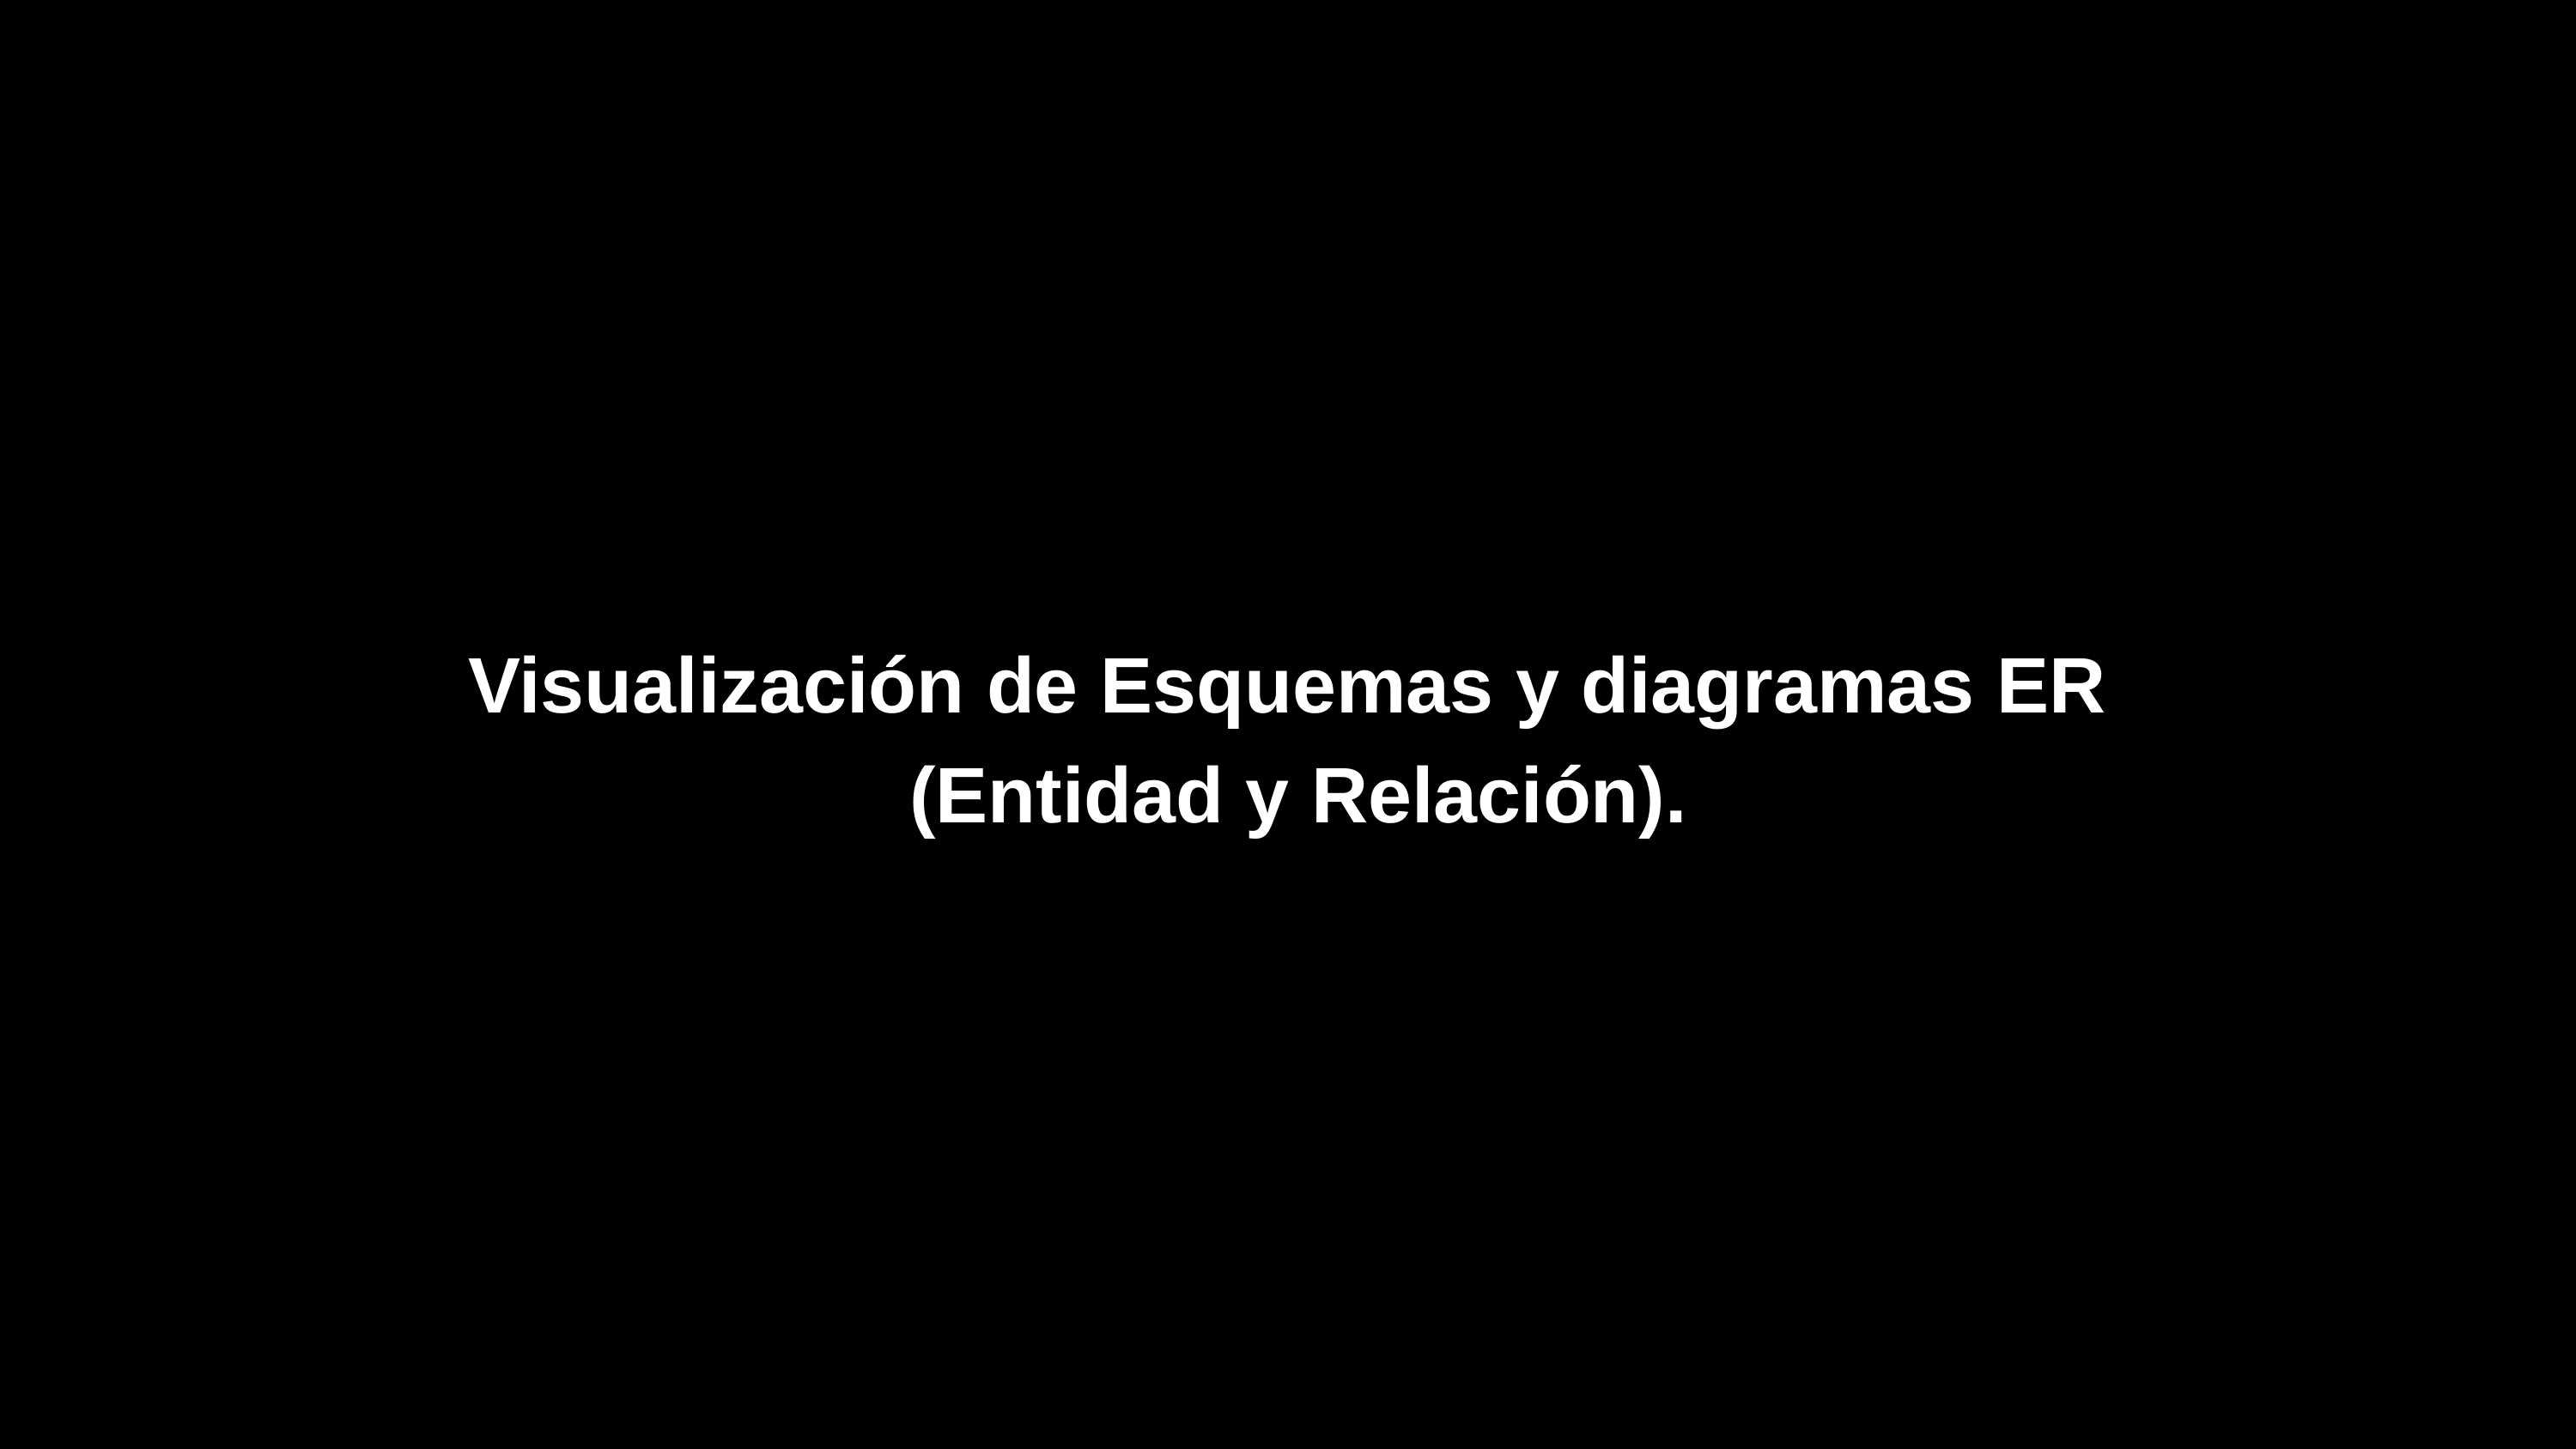

Visualización de Esquemas y diagramas ER
 (Entidad y Relación).